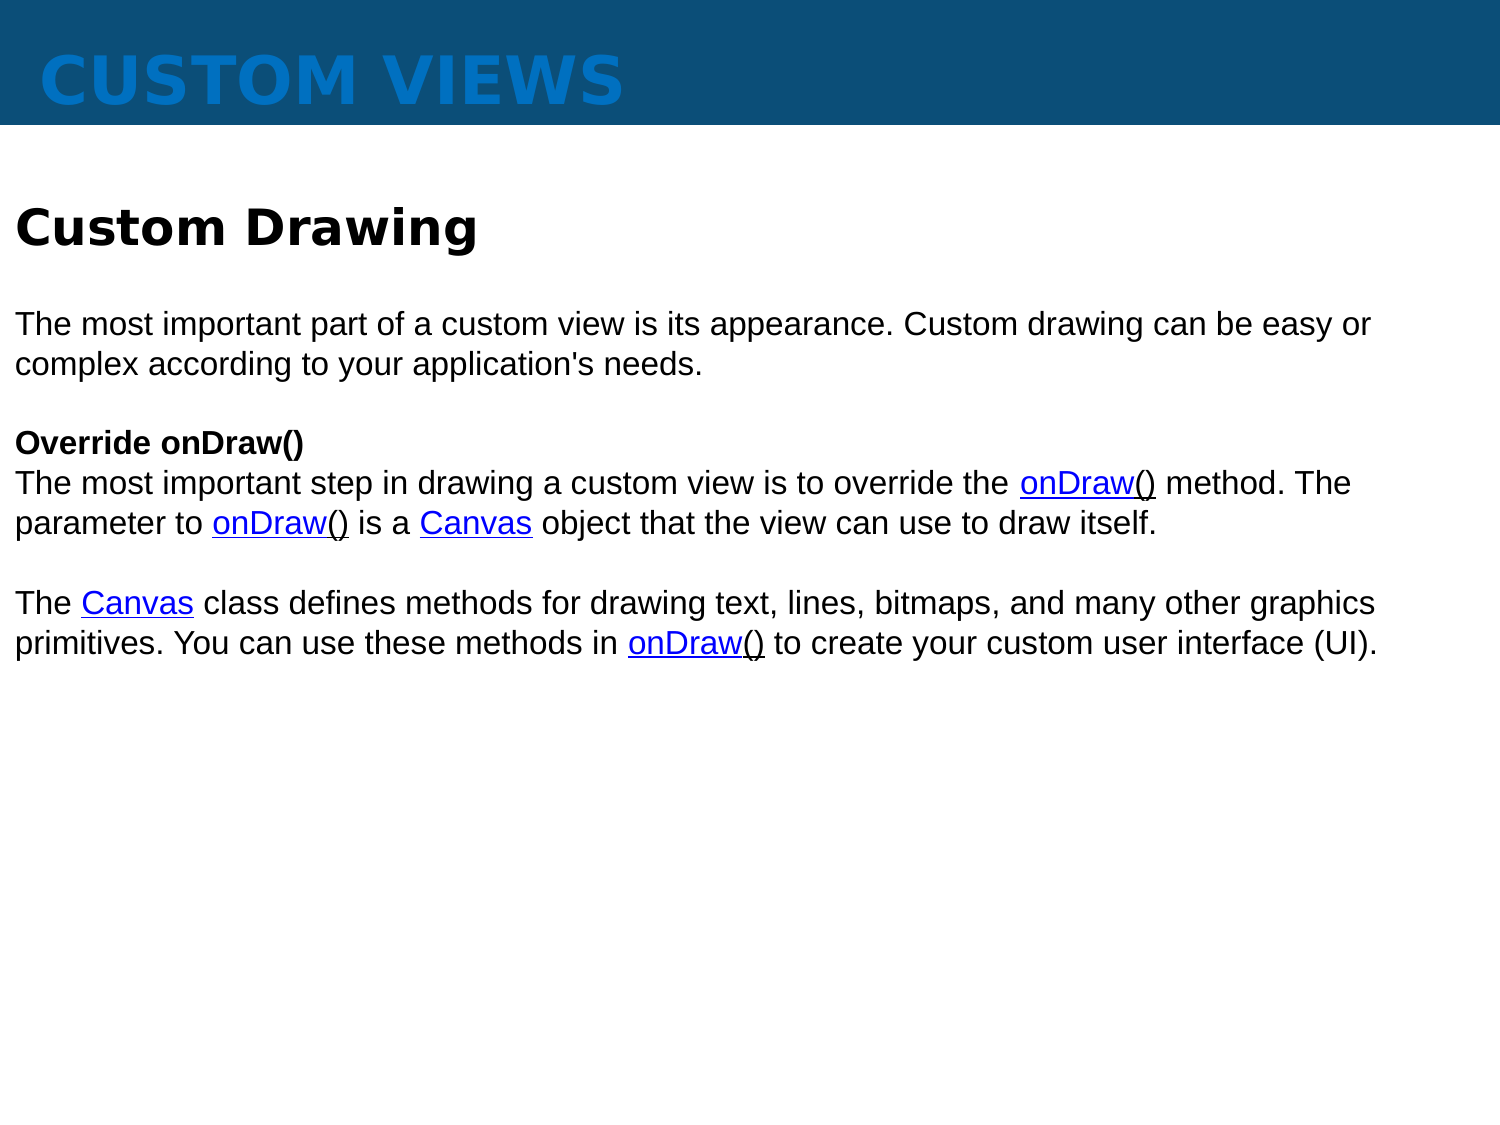

# CUSTOM VIEWS
Custom Drawing
The most important part of a custom view is its appearance. Custom drawing can be easy or complex according to your application's needs.

Override onDraw()
The most important step in drawing a custom view is to override the onDraw() method. The parameter to onDraw() is a Canvas object that the view can use to draw itself.

The Canvas class defines methods for drawing text, lines, bitmaps, and many other graphics primitives. You can use these methods in onDraw() to create your custom user interface (UI).